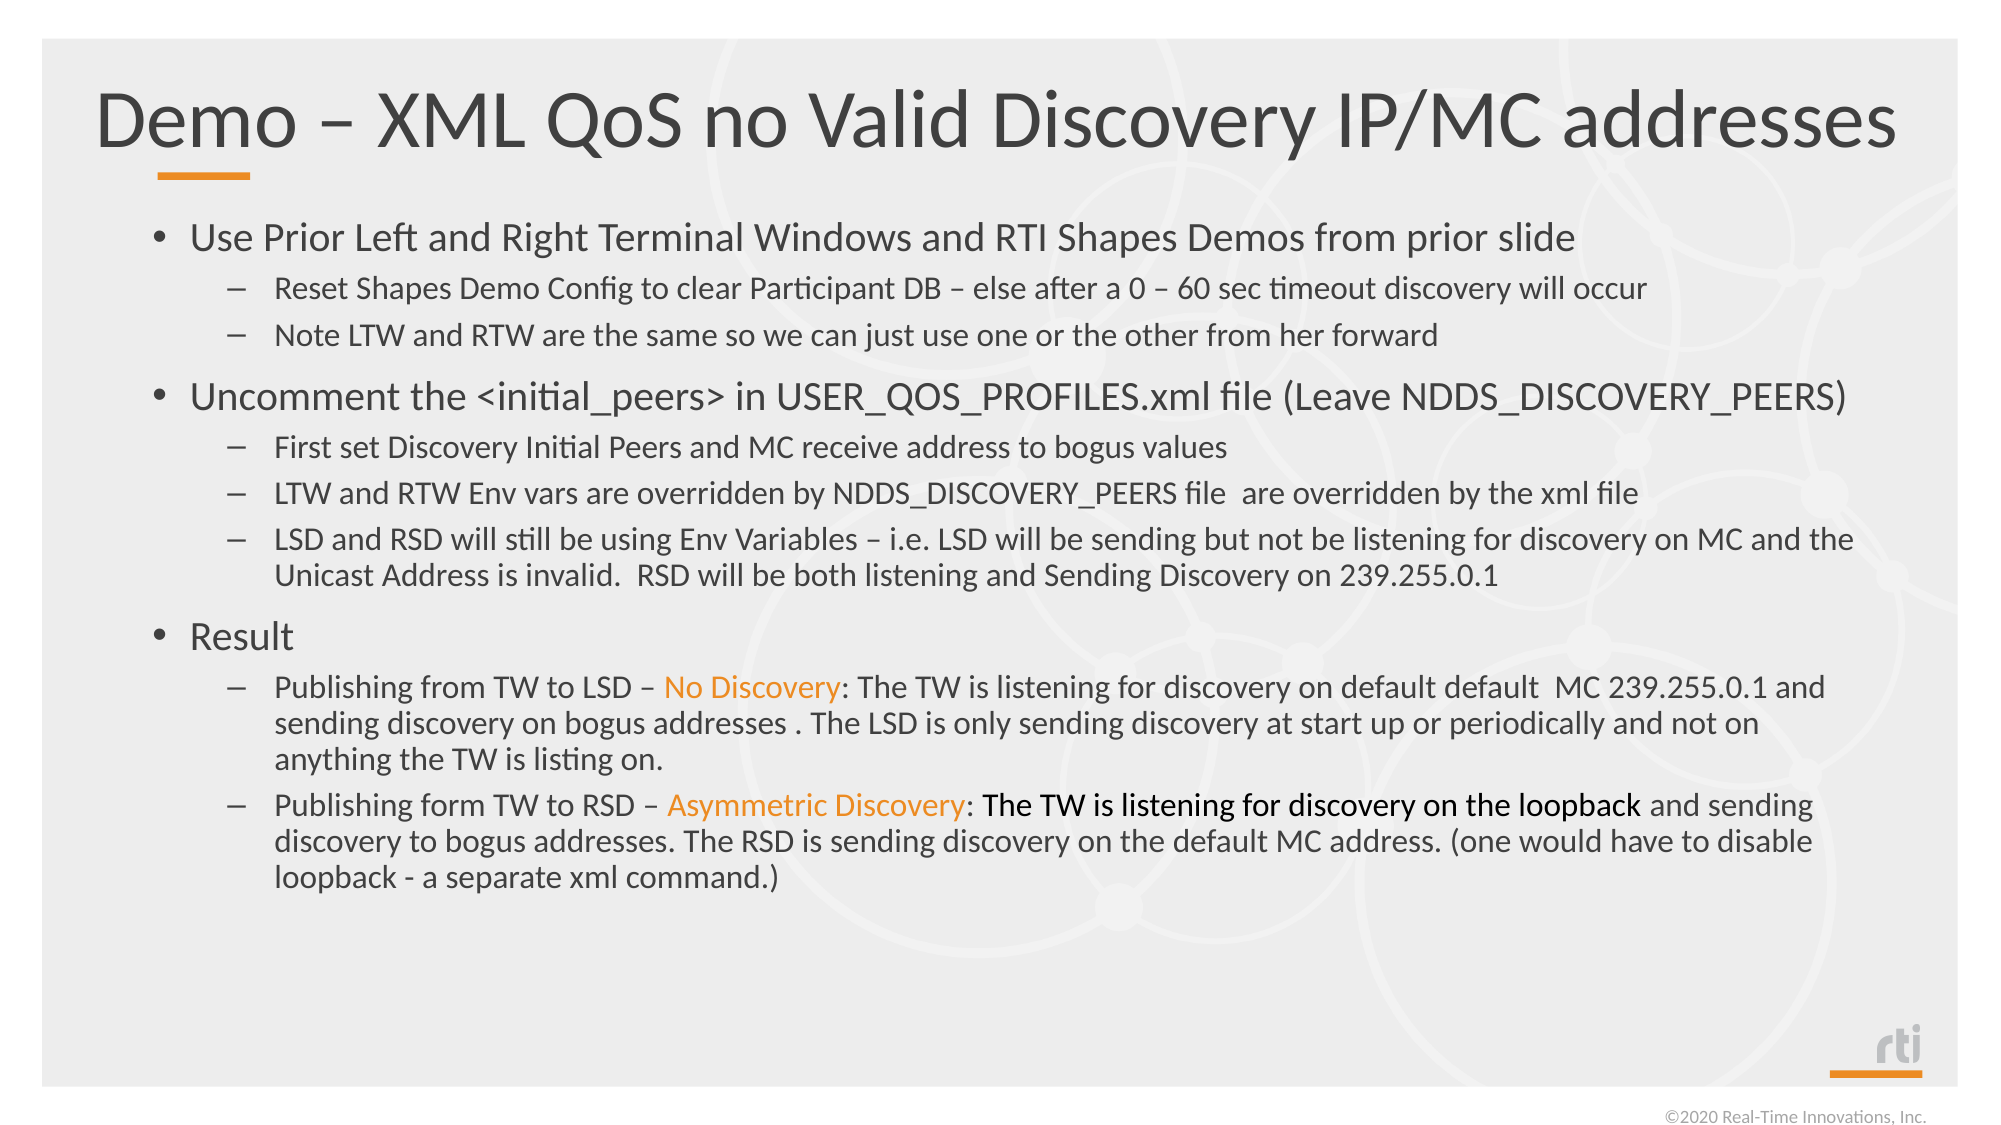

# Demo – XML QoS no Valid Discovery IP/MC addresses
Use Prior Left and Right Terminal Windows and RTI Shapes Demos from prior slide
Reset Shapes Demo Config to clear Participant DB – else after a 0 – 60 sec timeout discovery will occur
Note LTW and RTW are the same so we can just use one or the other from her forward
Uncomment the <initial_peers> in USER_QOS_PROFILES.xml file (Leave NDDS_DISCOVERY_PEERS)
First set Discovery Initial Peers and MC receive address to bogus values
LTW and RTW Env vars are overridden by NDDS_DISCOVERY_PEERS file  are overridden by the xml file
LSD and RSD will still be using Env Variables – i.e. LSD will be sending but not be listening for discovery on MC and the Unicast Address is invalid.  RSD will be both listening and Sending Discovery on 239.255.0.1
Result
Publishing from TW to LSD – No Discovery: The TW is listening for discovery on default default  MC 239.255.0.1 and sending discovery on bogus addresses . The LSD is only sending discovery at start up or periodically and not on anything the TW is listing on.
Publishing form TW to RSD – Asymmetric Discovery: The TW is listening for discovery on the loopback and sending discovery to bogus addresses. The RSD is sending discovery on the default MC address. (one would have to disable loopback - a separate xml command.)

©2020 Real-Time Innovations, Inc.